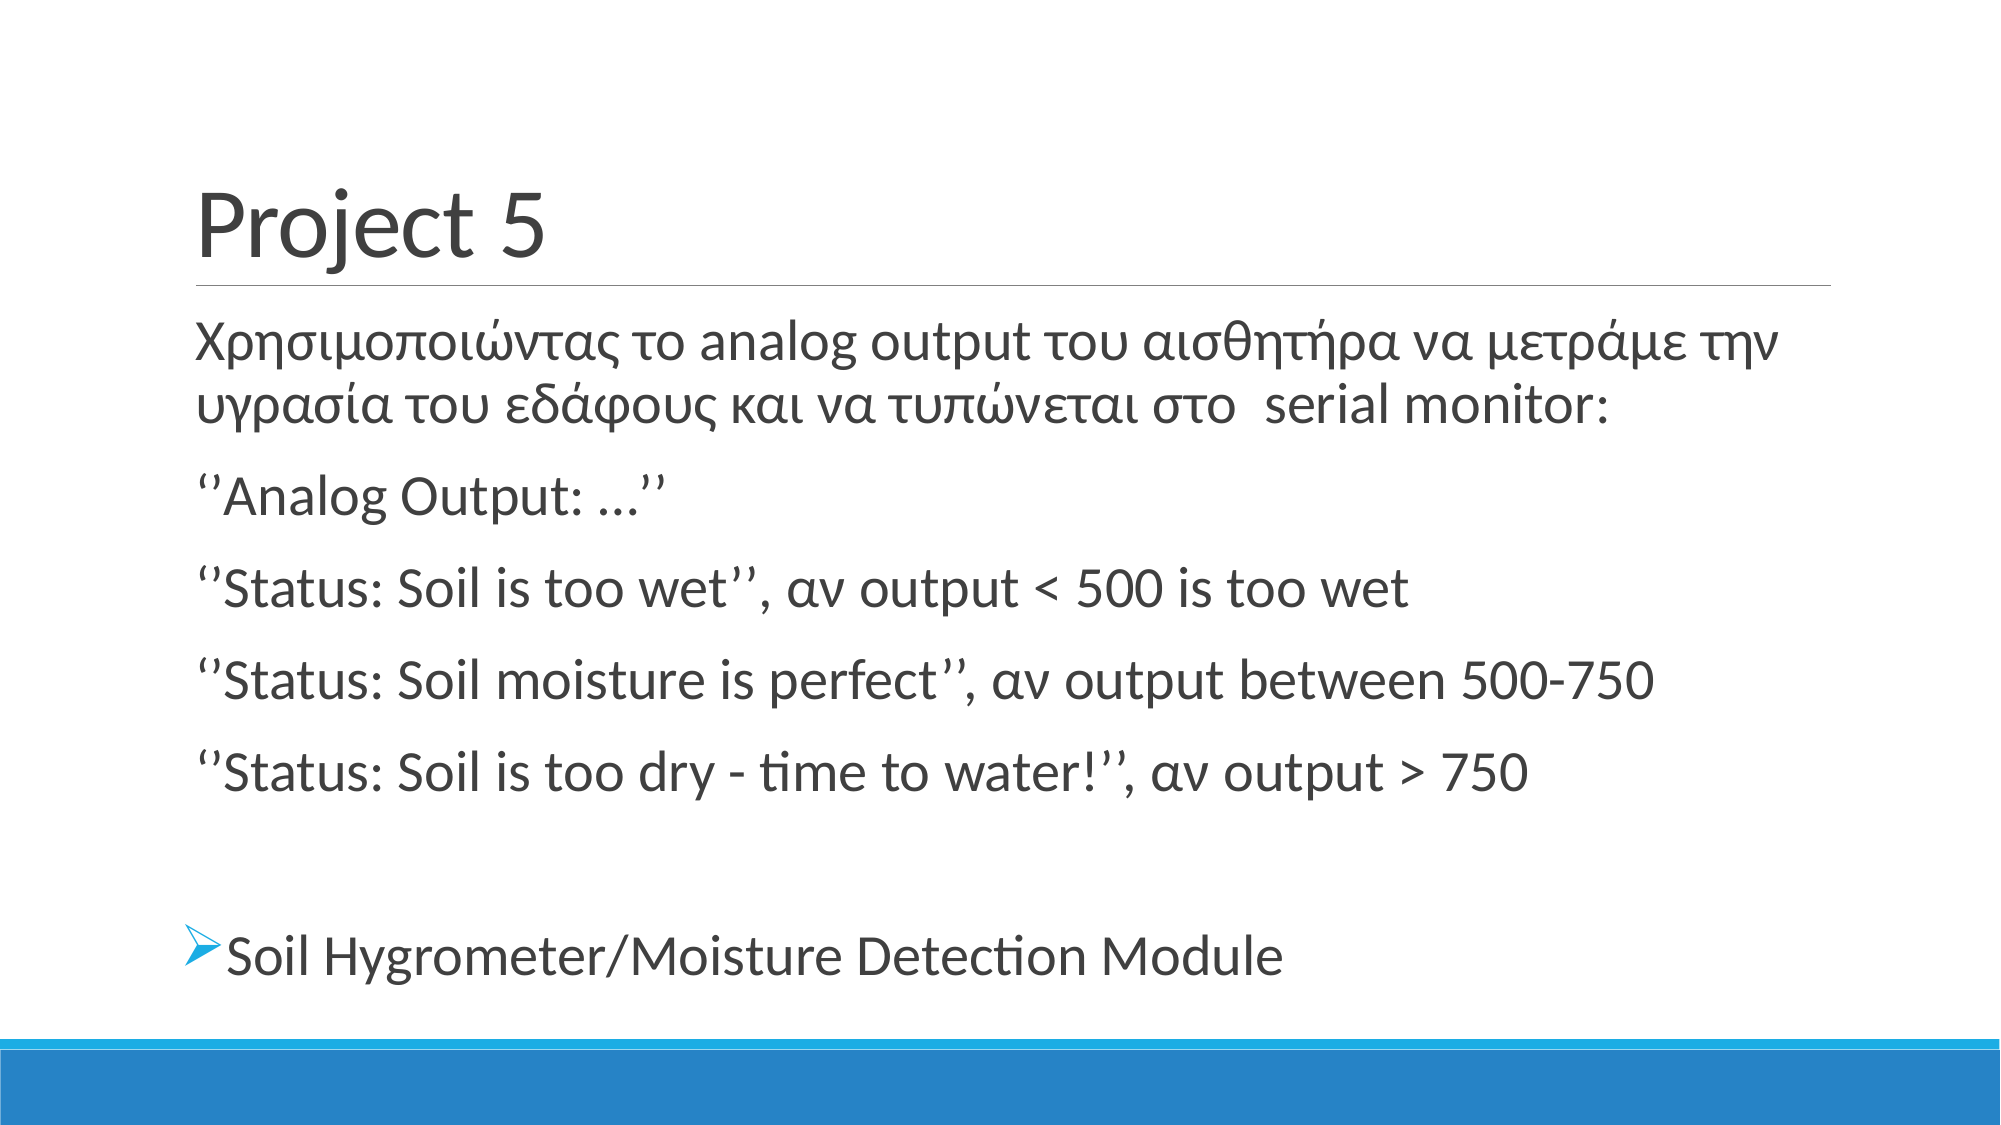

# Project 5
Χρησιμοποιώντας το analog output του αισθητήρα να μετράμε την υγρασία του εδάφους και να τυπώνεται στο  serial monitor:
‘’Analog Output: …’’
‘’Status: Soil is too wet’’, αν output < 500 is too wet
‘’Status: Soil moisture is perfect’’, αν output between 500-750
‘’Status: Soil is too dry - time to water!’’, αν output > 750

Soil Hygrometer/Moisture Detection Module